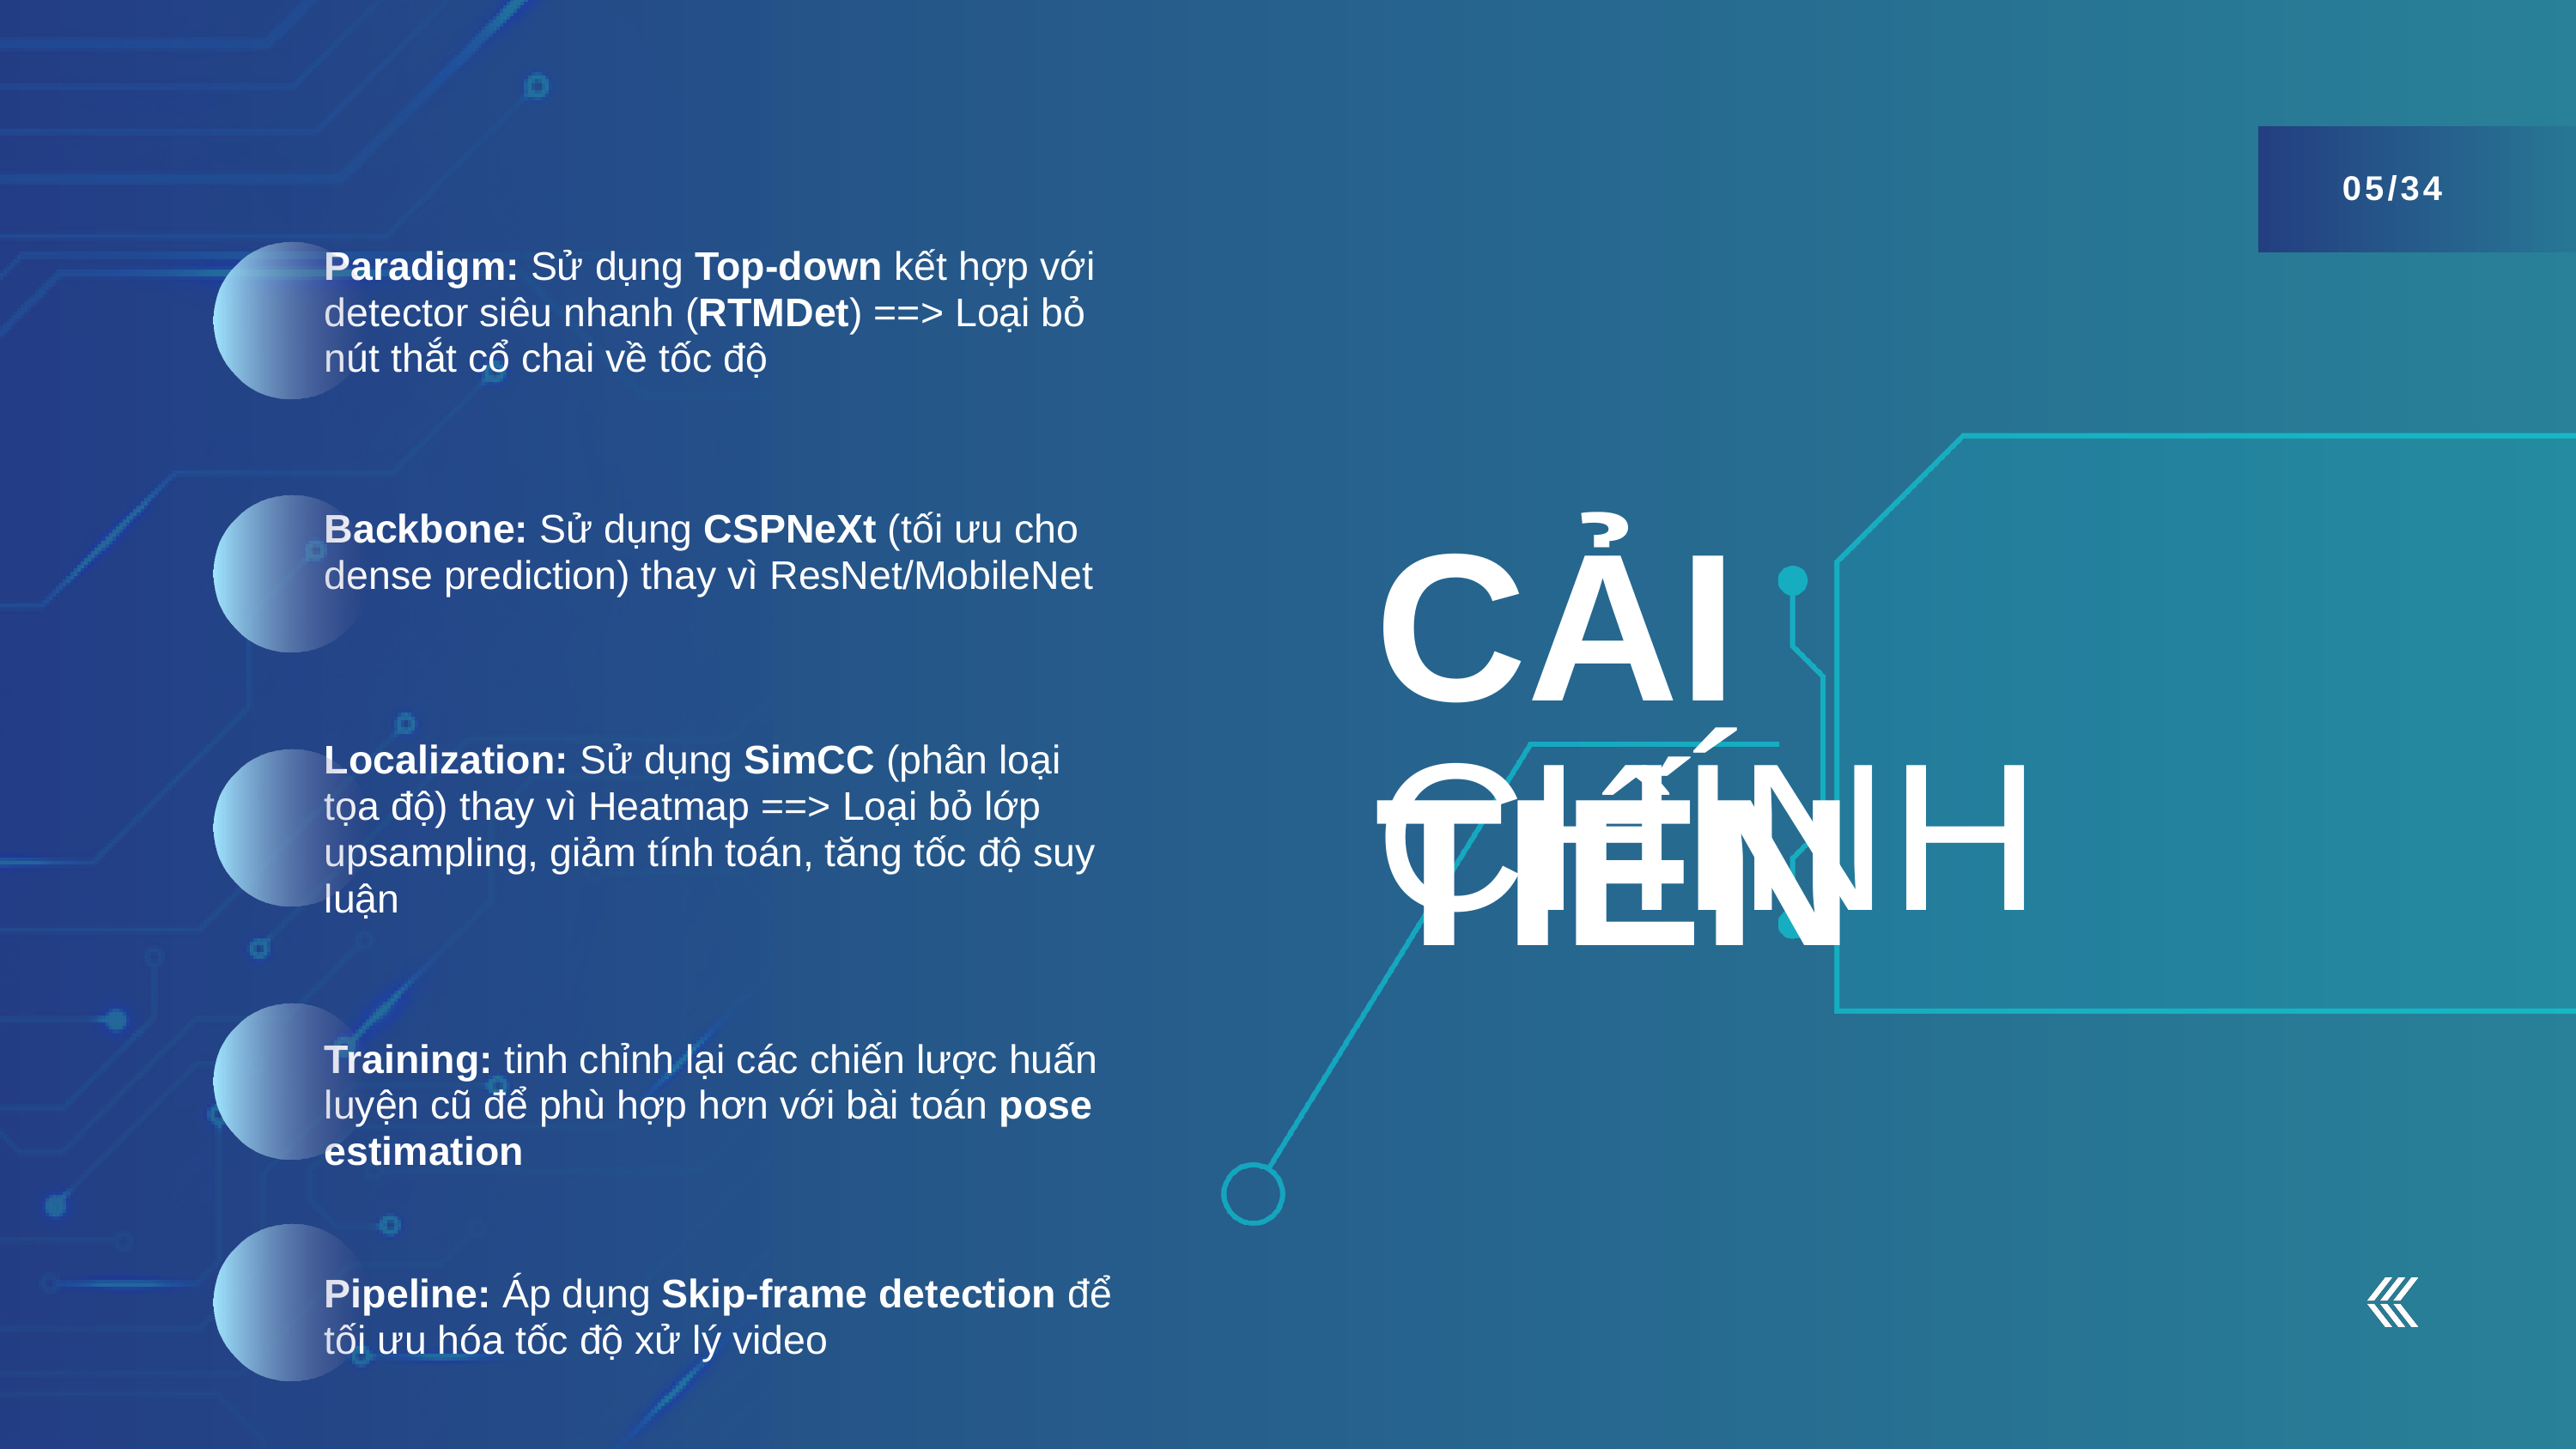

05/34

Paradigm: Sử dụng Top-down kết hợp với detector siêu nhanh (RTMDet) ==> Loại bỏ nút thắt cổ chai về tốc độ

CẢI TIẾN
Backbone: Sử dụng CSPNeXt (tối ưu cho dense prediction) thay vì ResNet/MobileNet
CHÍNH
Localization: Sử dụng SimCC (phân loại tọa độ) thay vì Heatmap ==> Loại bỏ lớp upsampling, giảm tính toán, tăng tốc độ suy luận

Training: tinh chỉnh lại các chiến lược huấn luyện cũ để phù hợp hơn với bài toán pose estimation

Pipeline: Áp dụng Skip-frame detection để tối ưu hóa tốc độ xử lý video